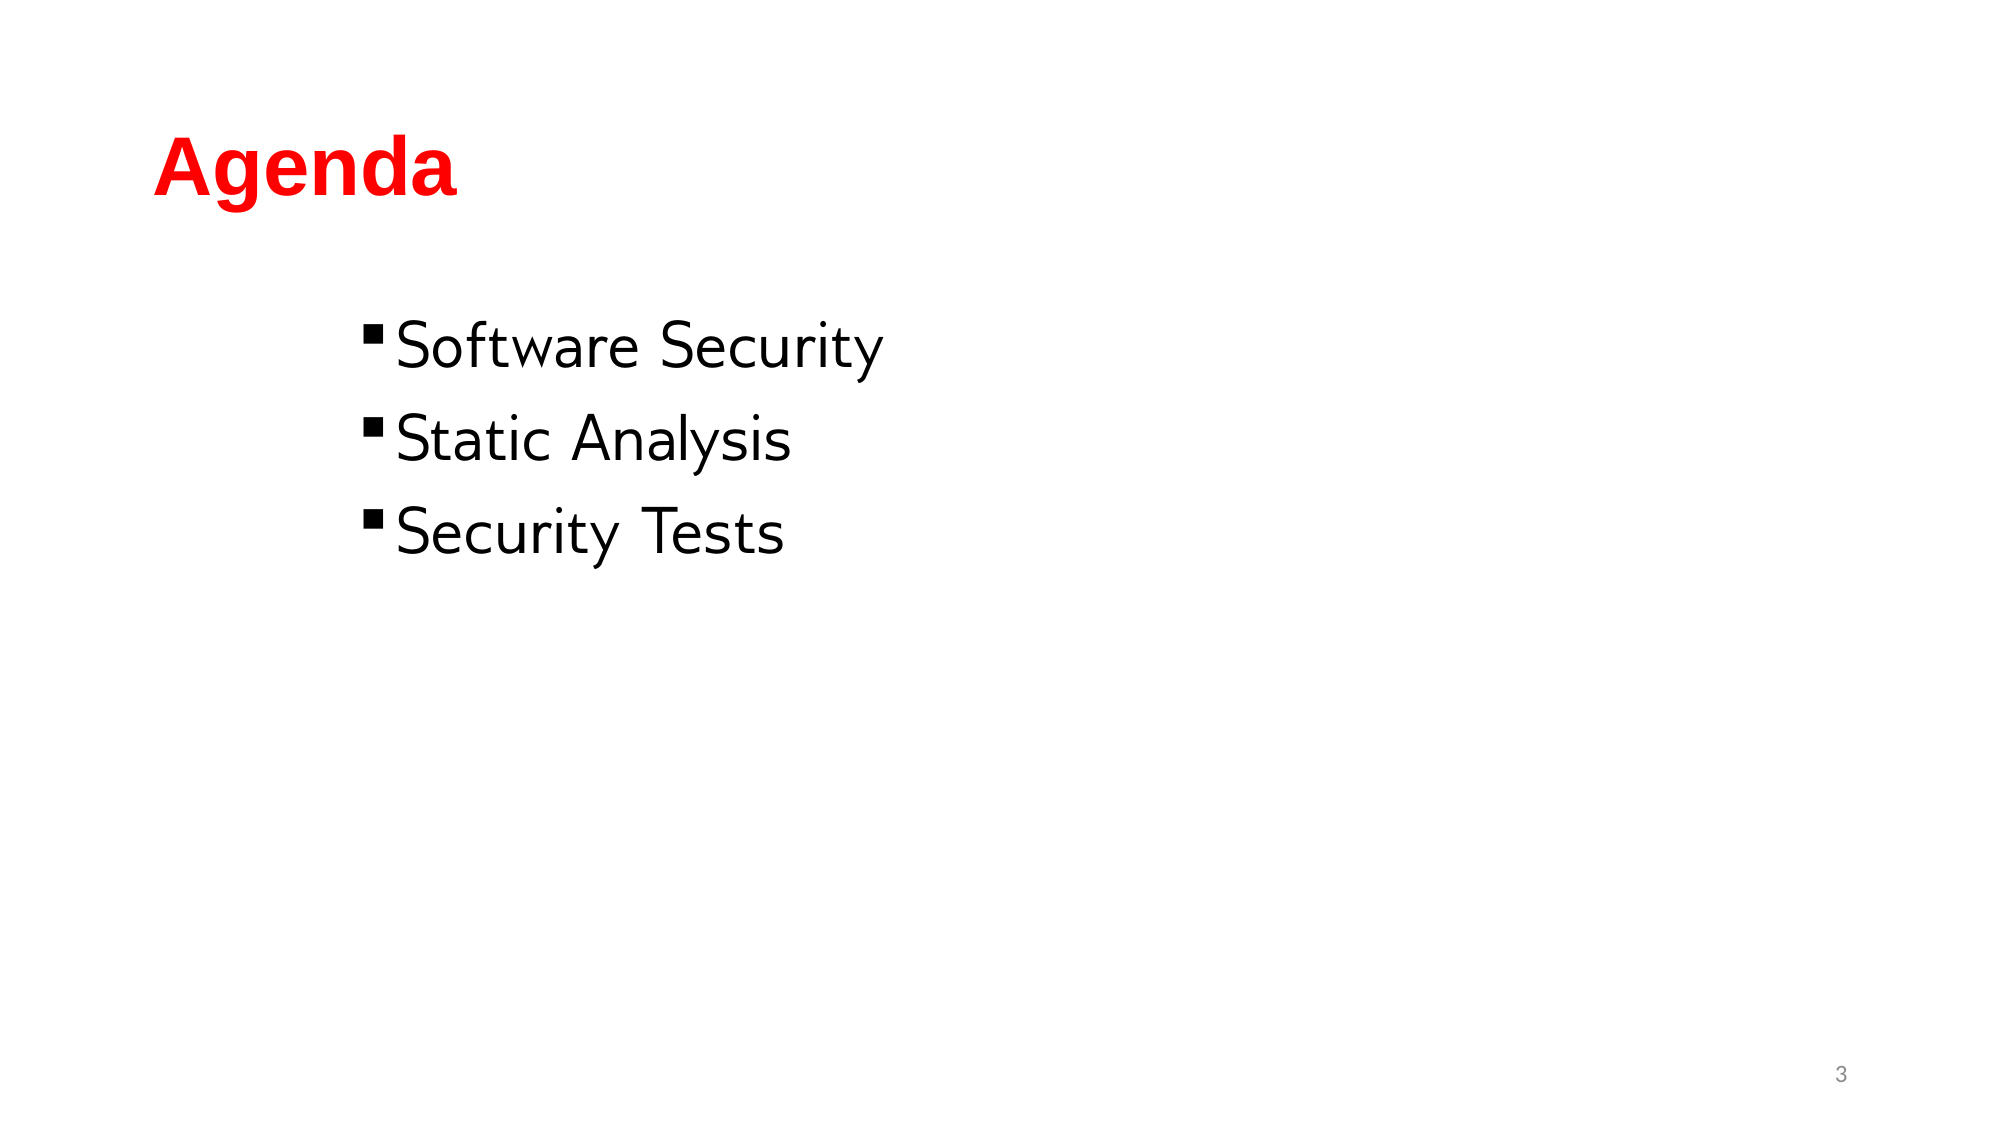

# Agenda
Software Security
Static Analysis
Security Tests

3